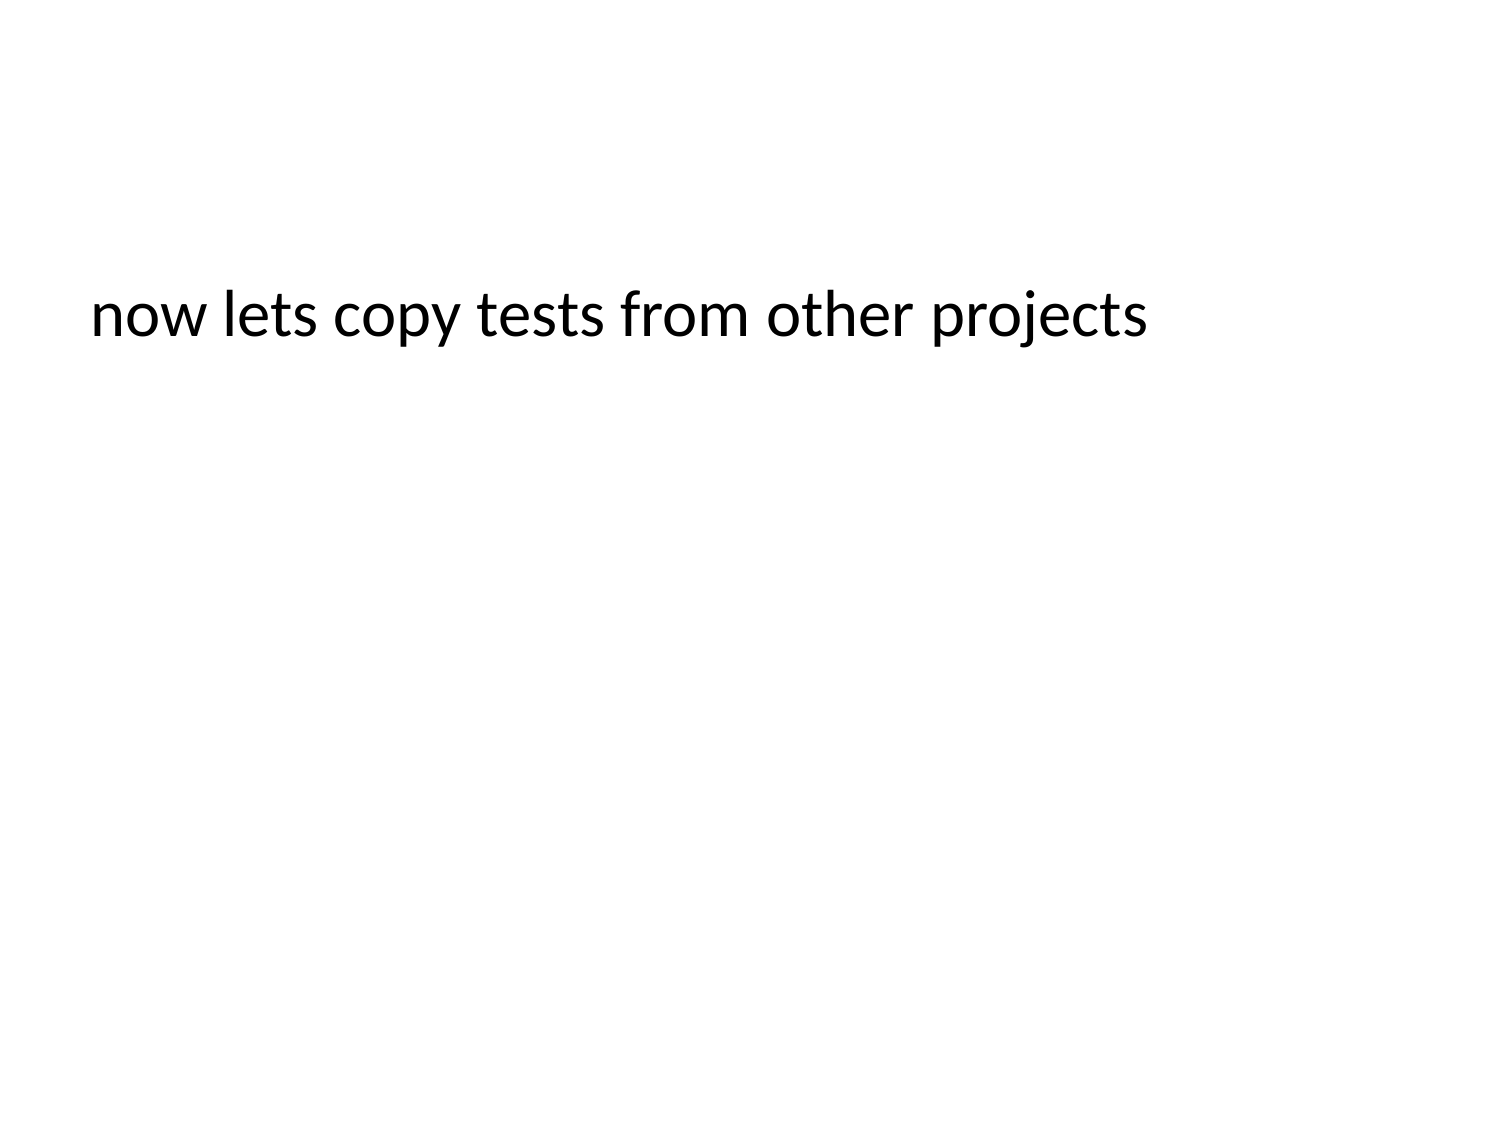

now lets copy tests from other projects